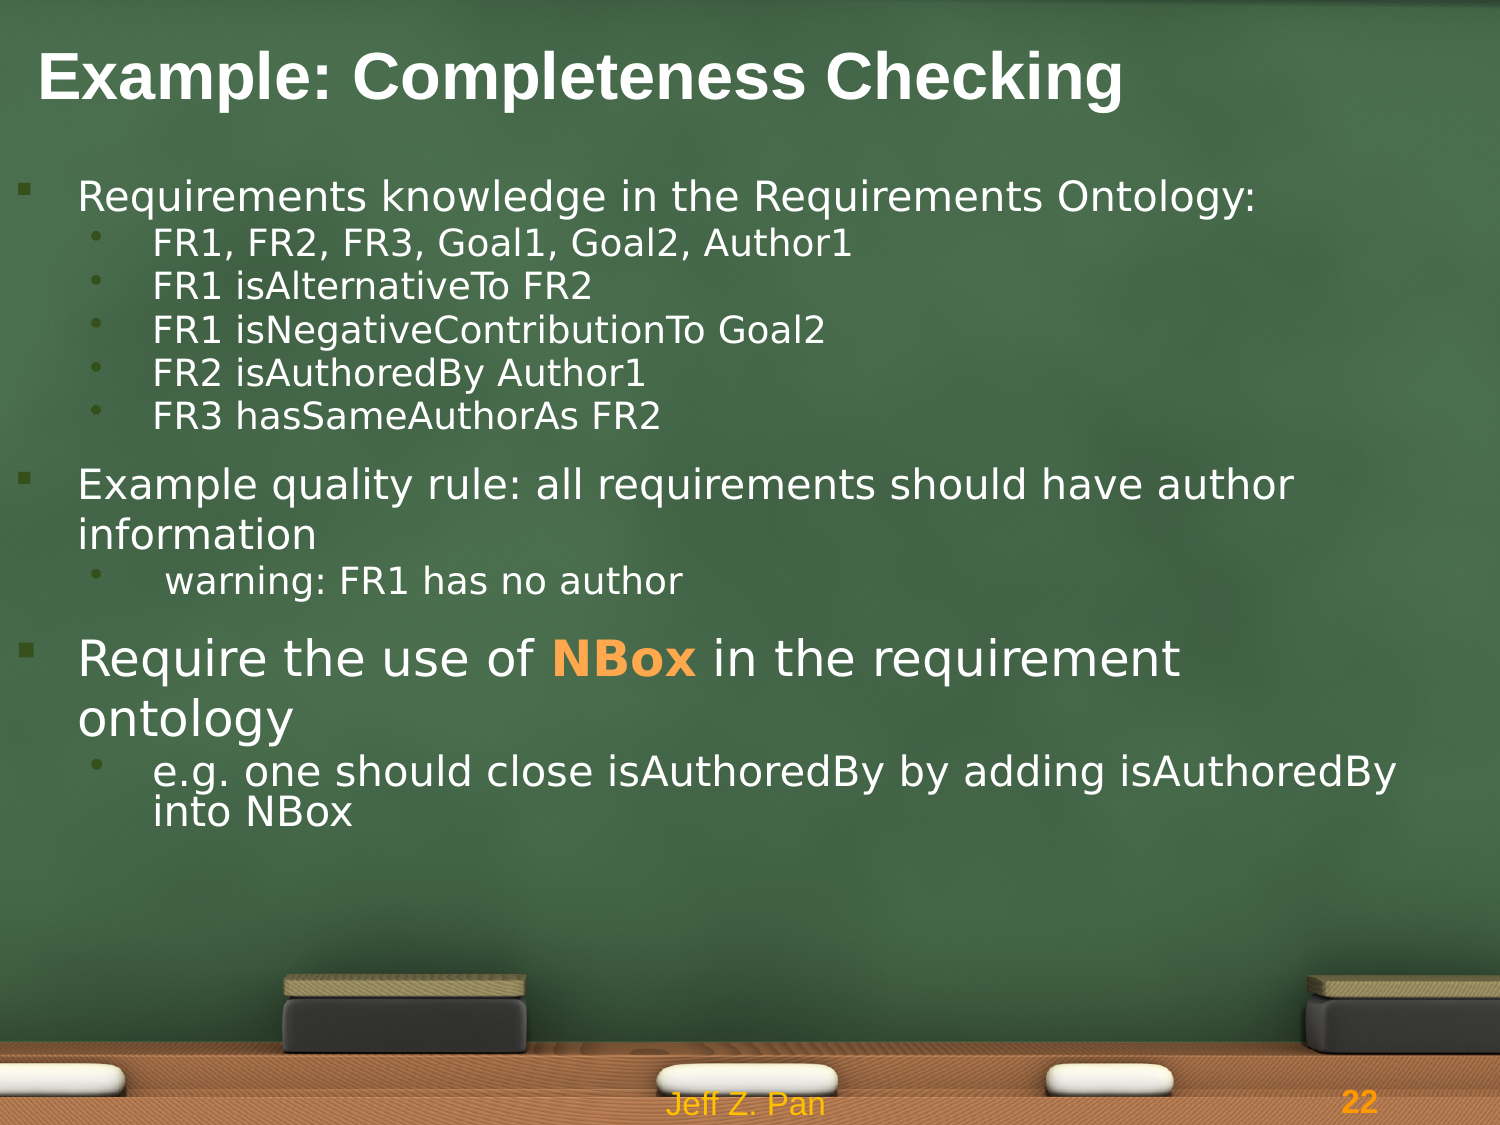

Example: Completeness Checking
Requirements knowledge in the Requirements Ontology:
FR1, FR2, FR3, Goal1, Goal2, Author1
FR1 isAlternativeTo FR2
FR1 isNegativeContributionTo Goal2
FR2 isAuthoredBy Author1
FR3 hasSameAuthorAs FR2
Example quality rule: all requirements should have author information
 warning: FR1 has no author
Require the use of NBox in the requirement ontology
e.g. one should close isAuthoredBy by adding isAuthoredBy into NBox

Jeff Z. Pan
22